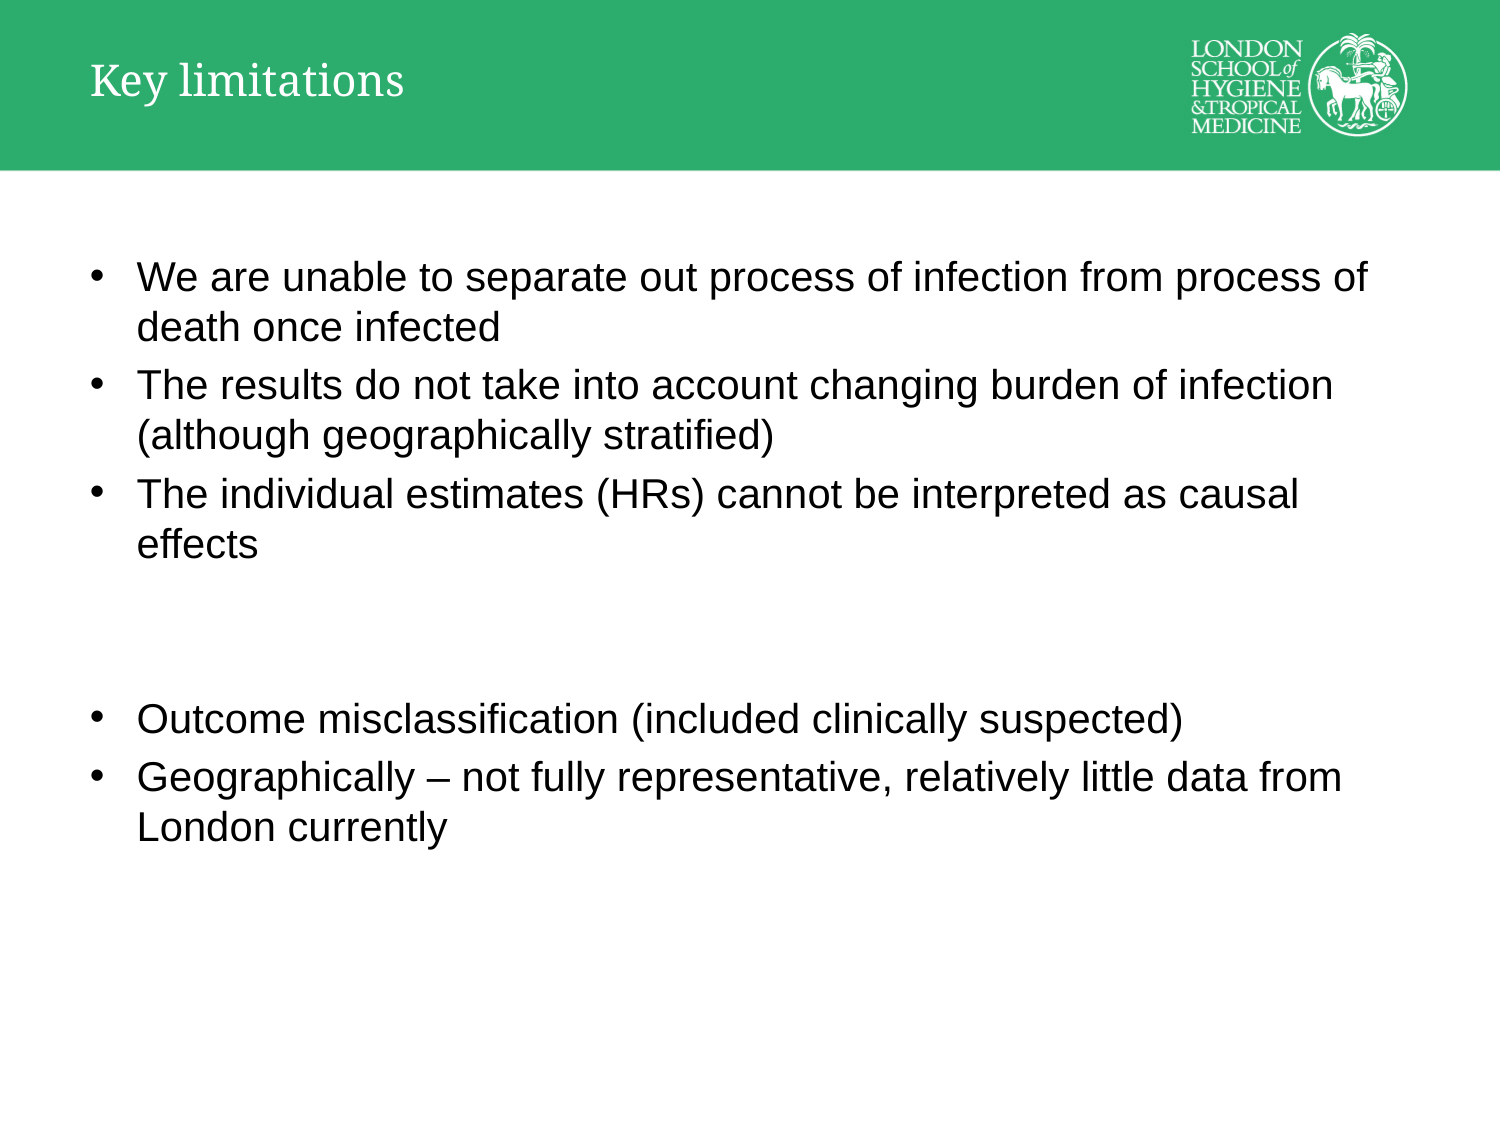

# Key limitations
We are unable to separate out process of infection from process of death once infected
The results do not take into account changing burden of infection (although geographically stratified)
The individual estimates (HRs) cannot be interpreted as causal effects

Outcome misclassification (included clinically suspected)
Geographically – not fully representative, relatively little data from London currently